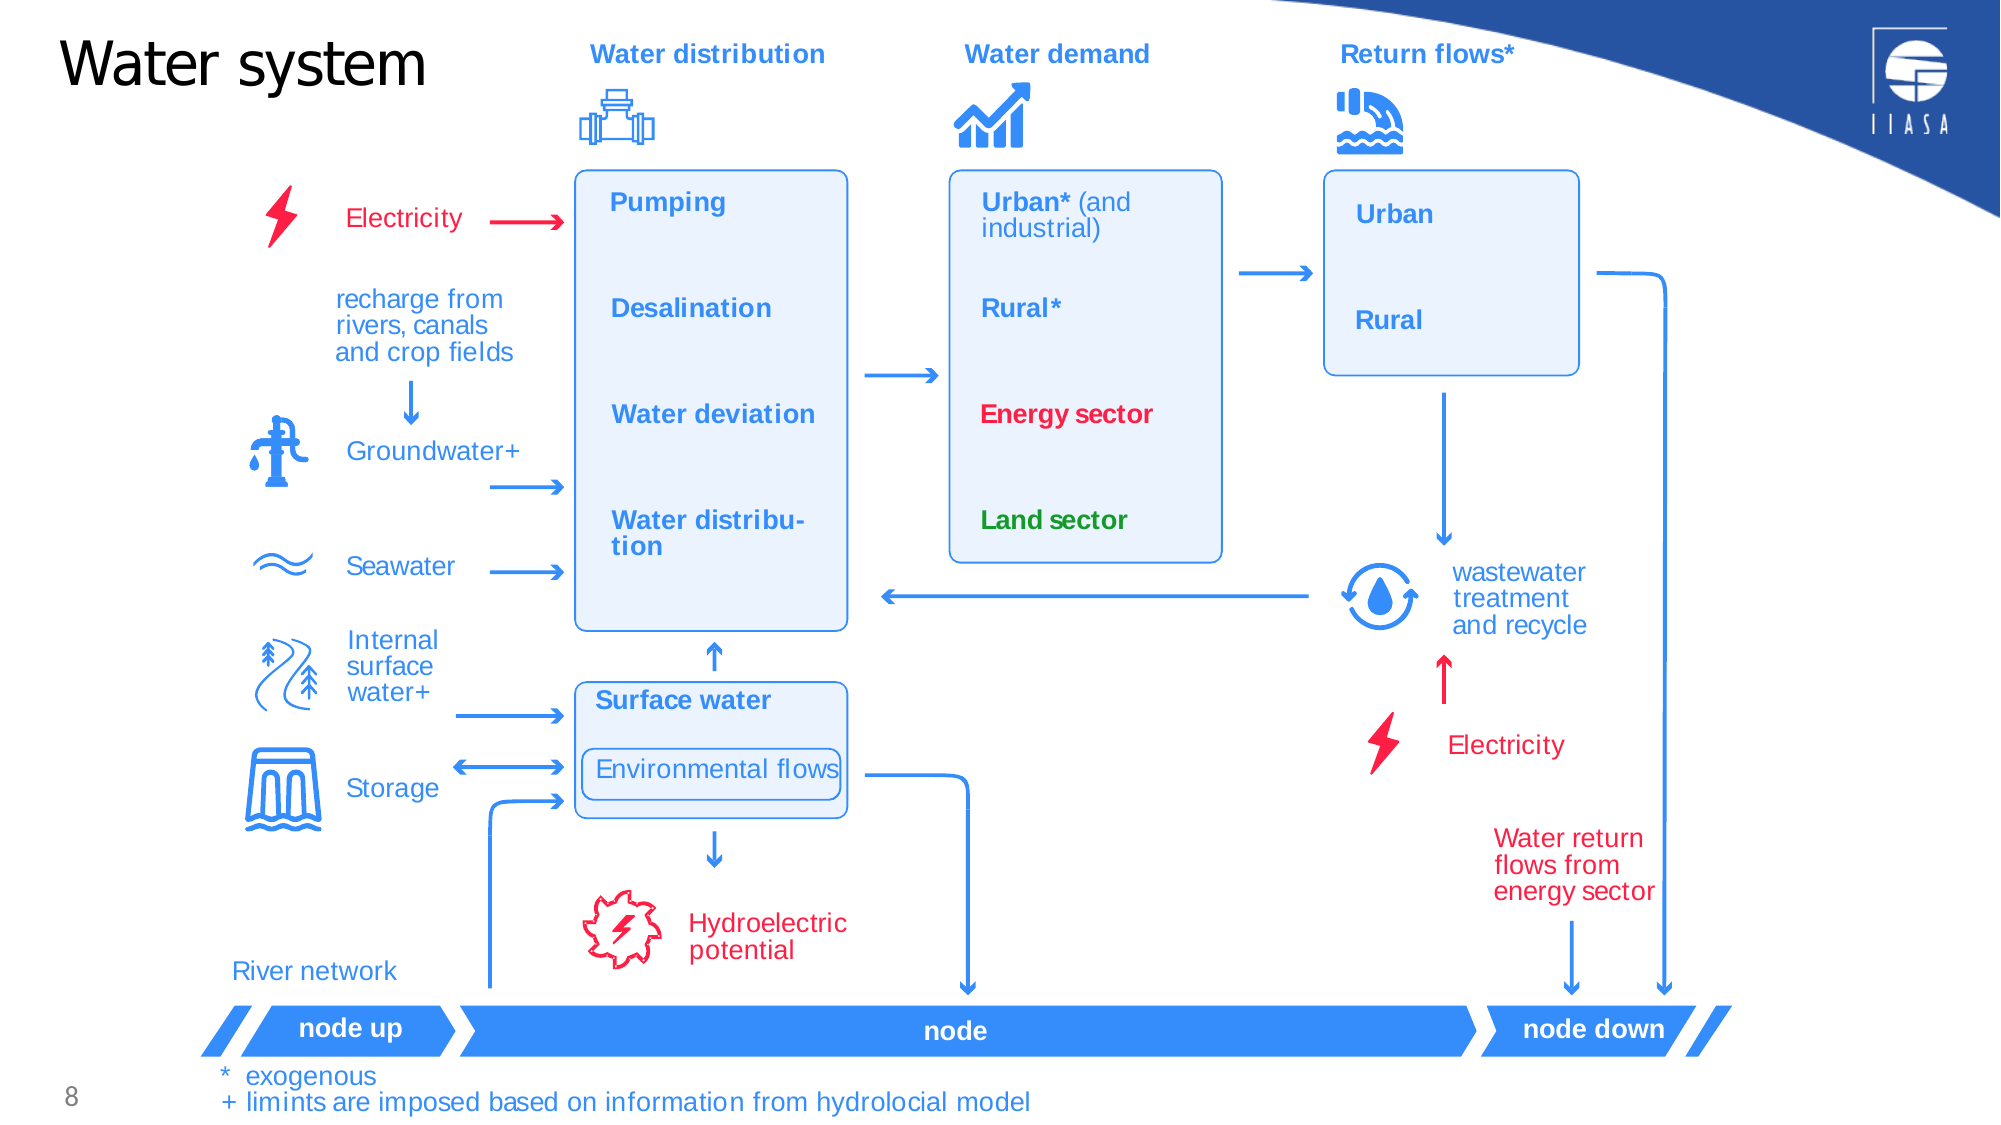

Water system
W
a
t
er
di
s
t
r
i
b
uti
o
n

P
u
mpi
n
g

D
e
sal
i
na
t
io
n
W
a
t
er
de
v
iat
i
o
n

W
a
t
er
di
s
t
r
i
b
u
-
t
i
o
n

W
a
t
er
de
m
an
d

U
r
b
an
*
(
a
nd
i
n
dus
t
ri
a
l
)
R
u
ral
*

E
n
e
r
g
y
 s
e
c
t
o
r
L
a
nd
s
ec
t
o
r

E
l
ect
r
ic
i
t
y

H
y
d
r
o
e
le
c
tri
c

p
o
t
en
t
ia
l
R
e
tu
r
n
f
l
ows
*

U
r
b
a
n

R
u
ra
l

w
a
s
t
e
w
a
t
e
r

t
r
eat
m
en
t

a
n
d
r
e
c
y
c
l
e

E
l
ect
r
ic
i
t
y
W
a
t
er
r
e
t
u
r
n
f
l
ows
f
r
o
m
e
n
e
r
g
y
 s
e
c
t
o
r

r
e
cha
r
ge
f
r
o
m
r
i
v
e
r
s
,
c
ana
l
s
a
n
d c
r
op
fie
l
d
s

G
r
oun
d
wa
t
er
+

S
e
awa
t
e
r

I
n
t
e
r
n
al

s
u
r
fa
c
e

w
a
t
er
+

S
u
r
fa
c
e
w
a
t
e
r

E
n
vi
r
o
nm
e
nta
l
 fl
o
w
s

S
t
ora
g
e

R
i
v
er
ne
t
w
or
k

n
o
de
u
p
n
o
de
d
ow
n
n
o
d
e
*
 e
x
o
ge
n
ou
s
8
+
lim
i
nt
s
 a
r
e
 im
p
os
e
d
b
a
se
d
 on
in
f
o
r
m
a
tio
n
 f
r
om
h
y
d
r
olo
c
ia
l
mo
d
e
l